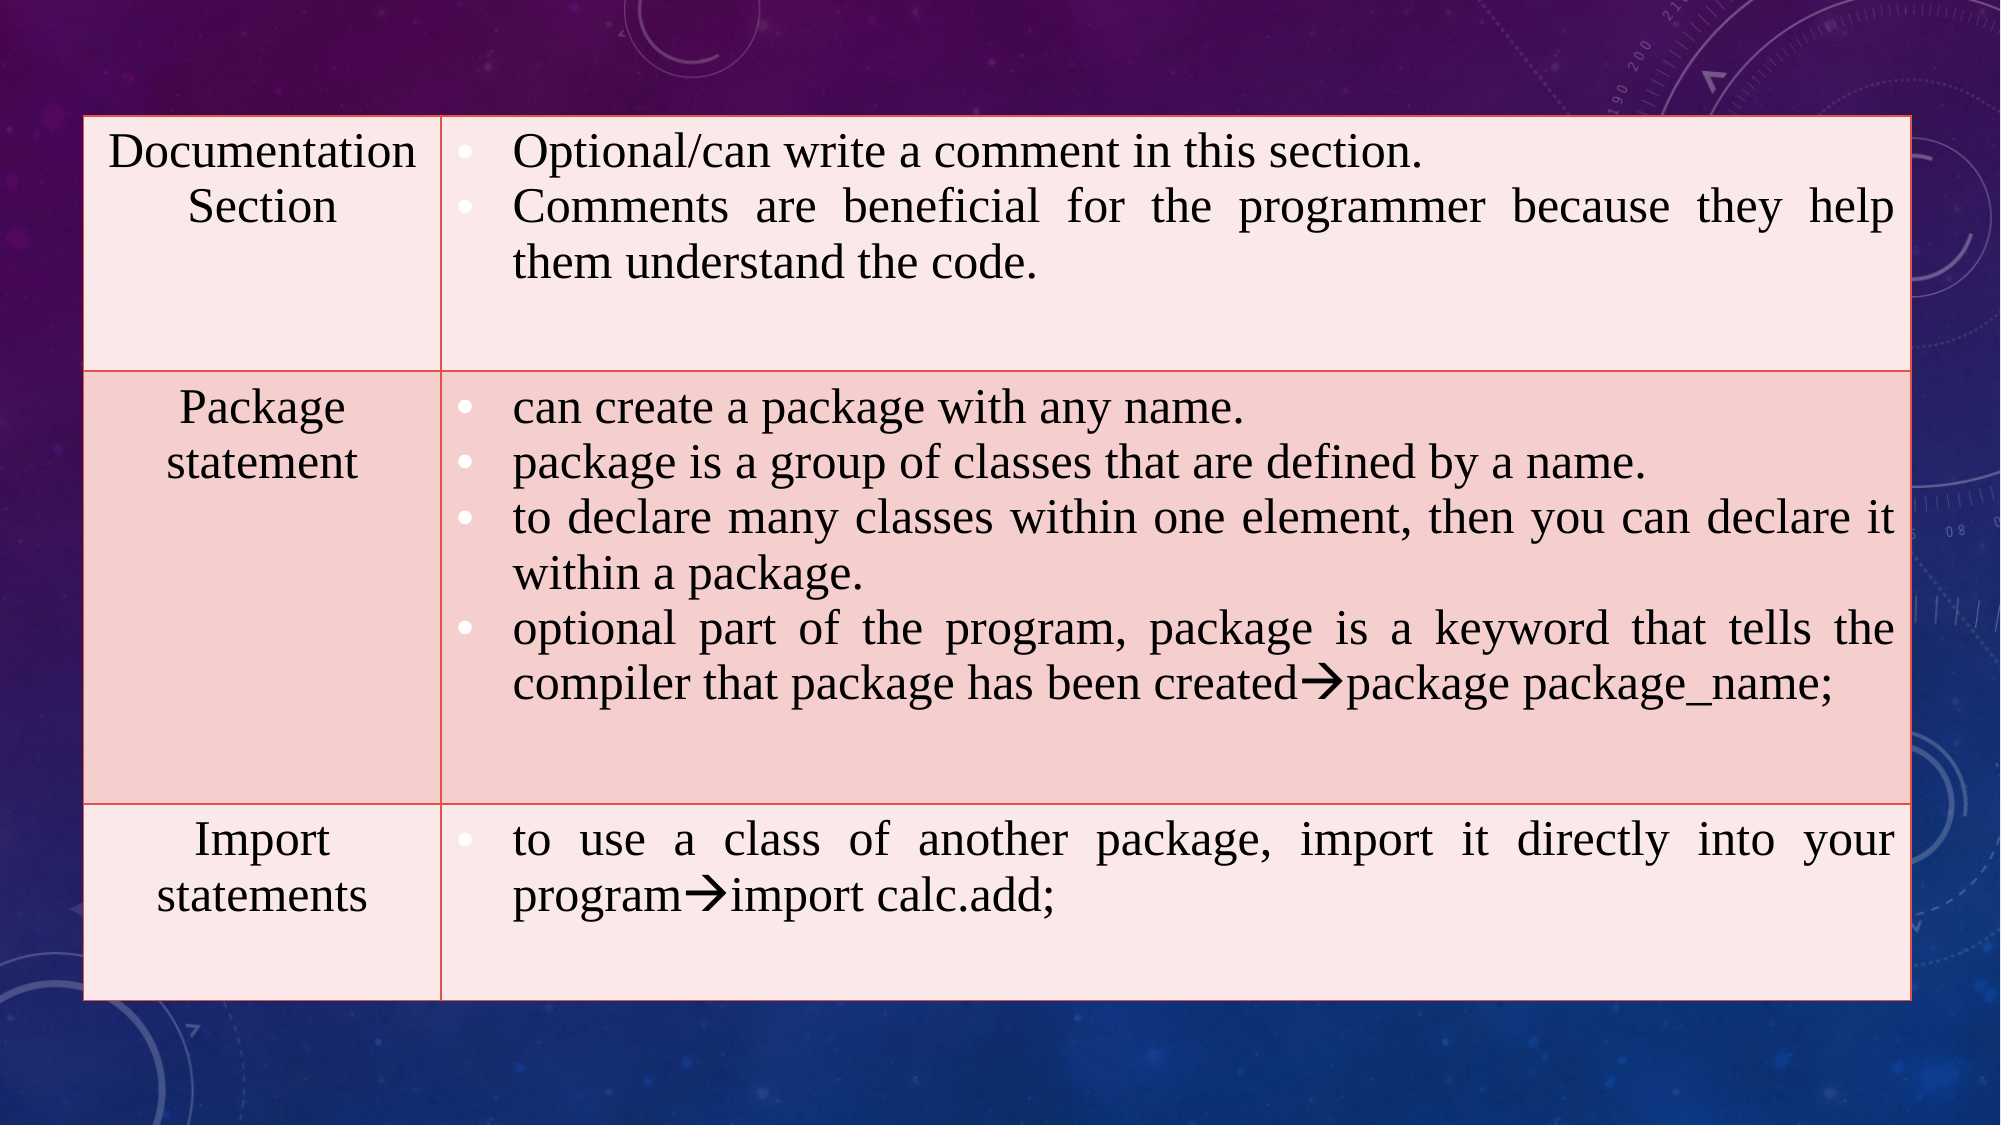

| Documentation Section | Optional/can write a comment in this section. Comments are beneficial for the programmer because they help them understand the code. |
| --- | --- |
| Package statement | can create a package with any name. package is a group of classes that are defined by a name. to declare many classes within one element, then you can declare it within a package. optional part of the program, package is a keyword that tells the compiler that package has been created🡪package package\_name; |
| Import statements | to use a class of another package, import it directly into your program🡪import calc.add; |